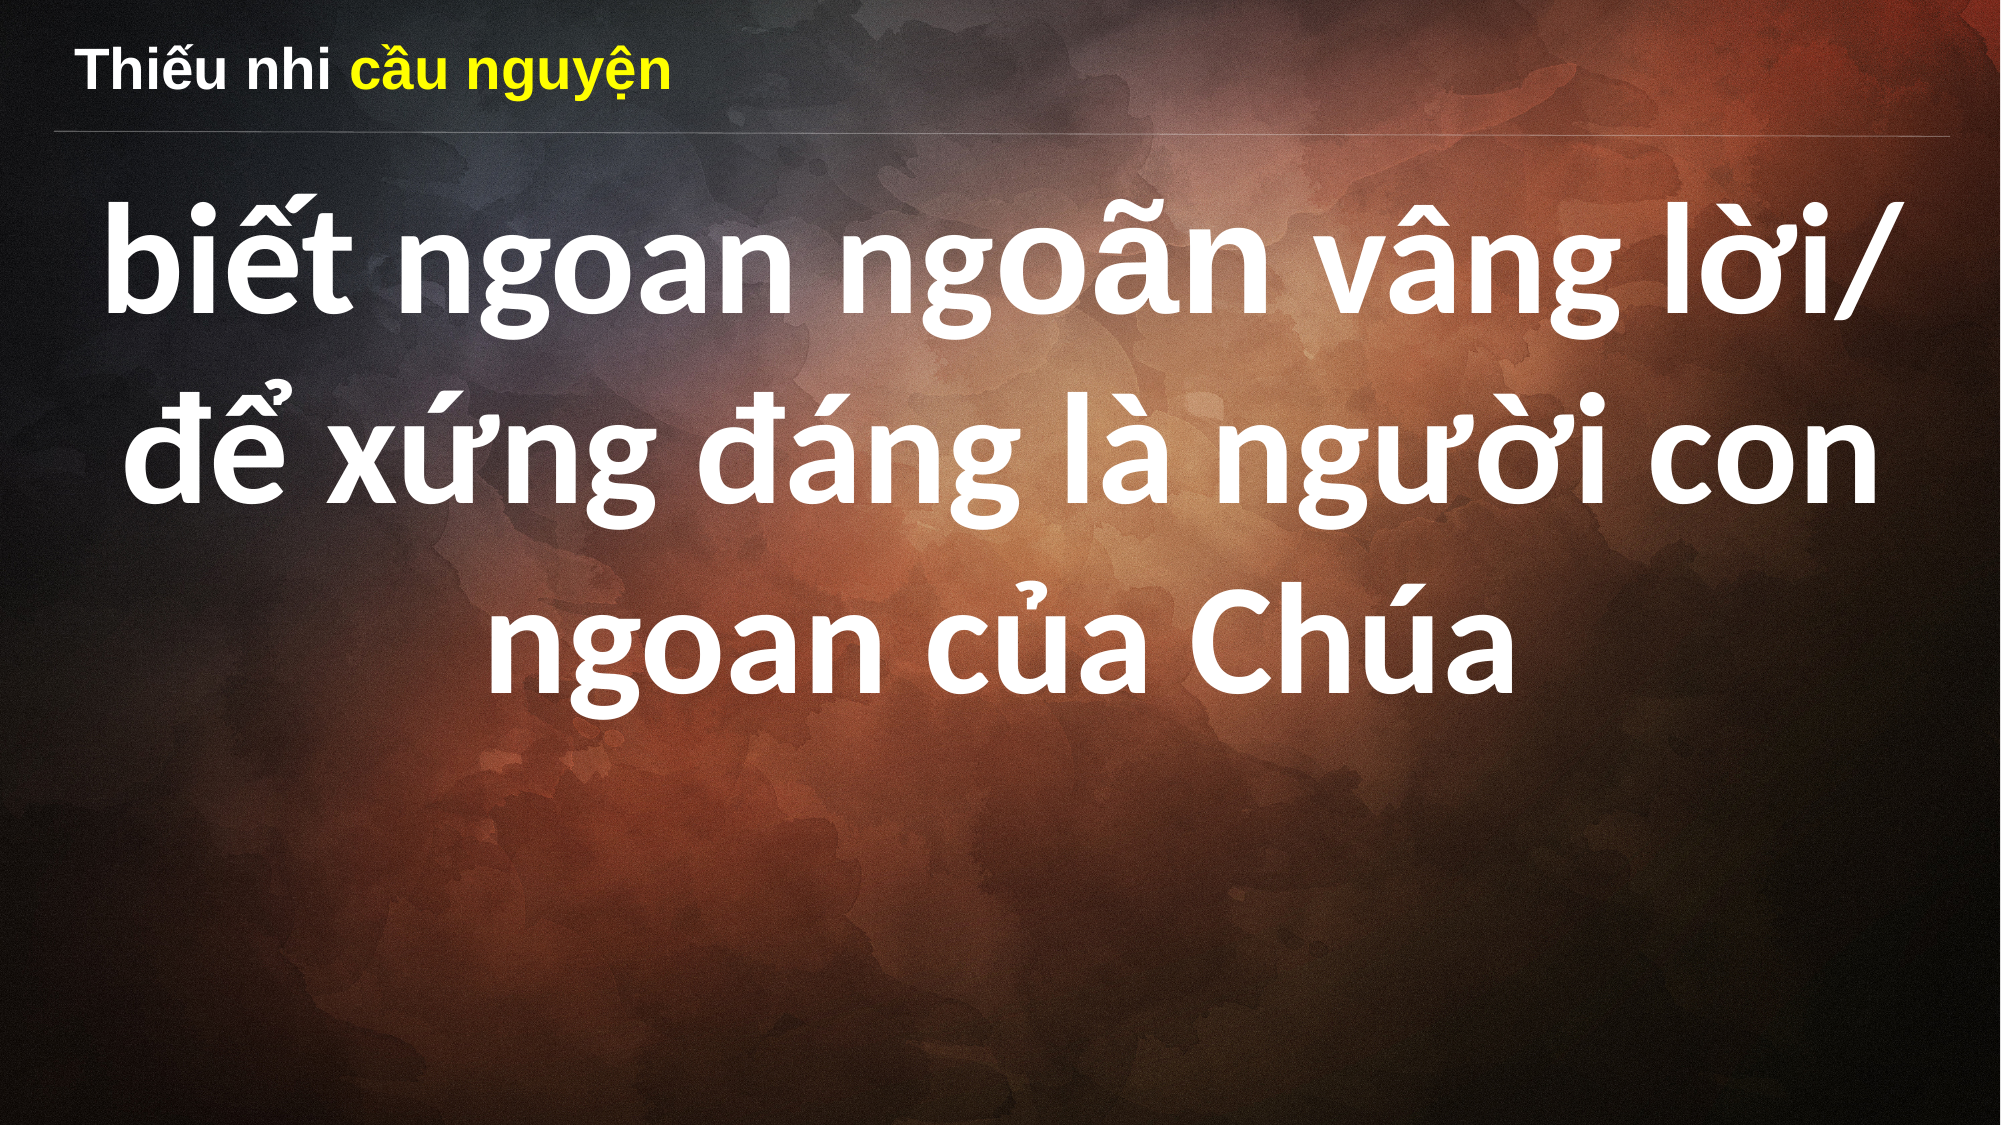

Thiếu nhi cầu nguyện
biết ngoan ngoãn vâng lời/ để xứng đáng là người con ngoan của Chúa